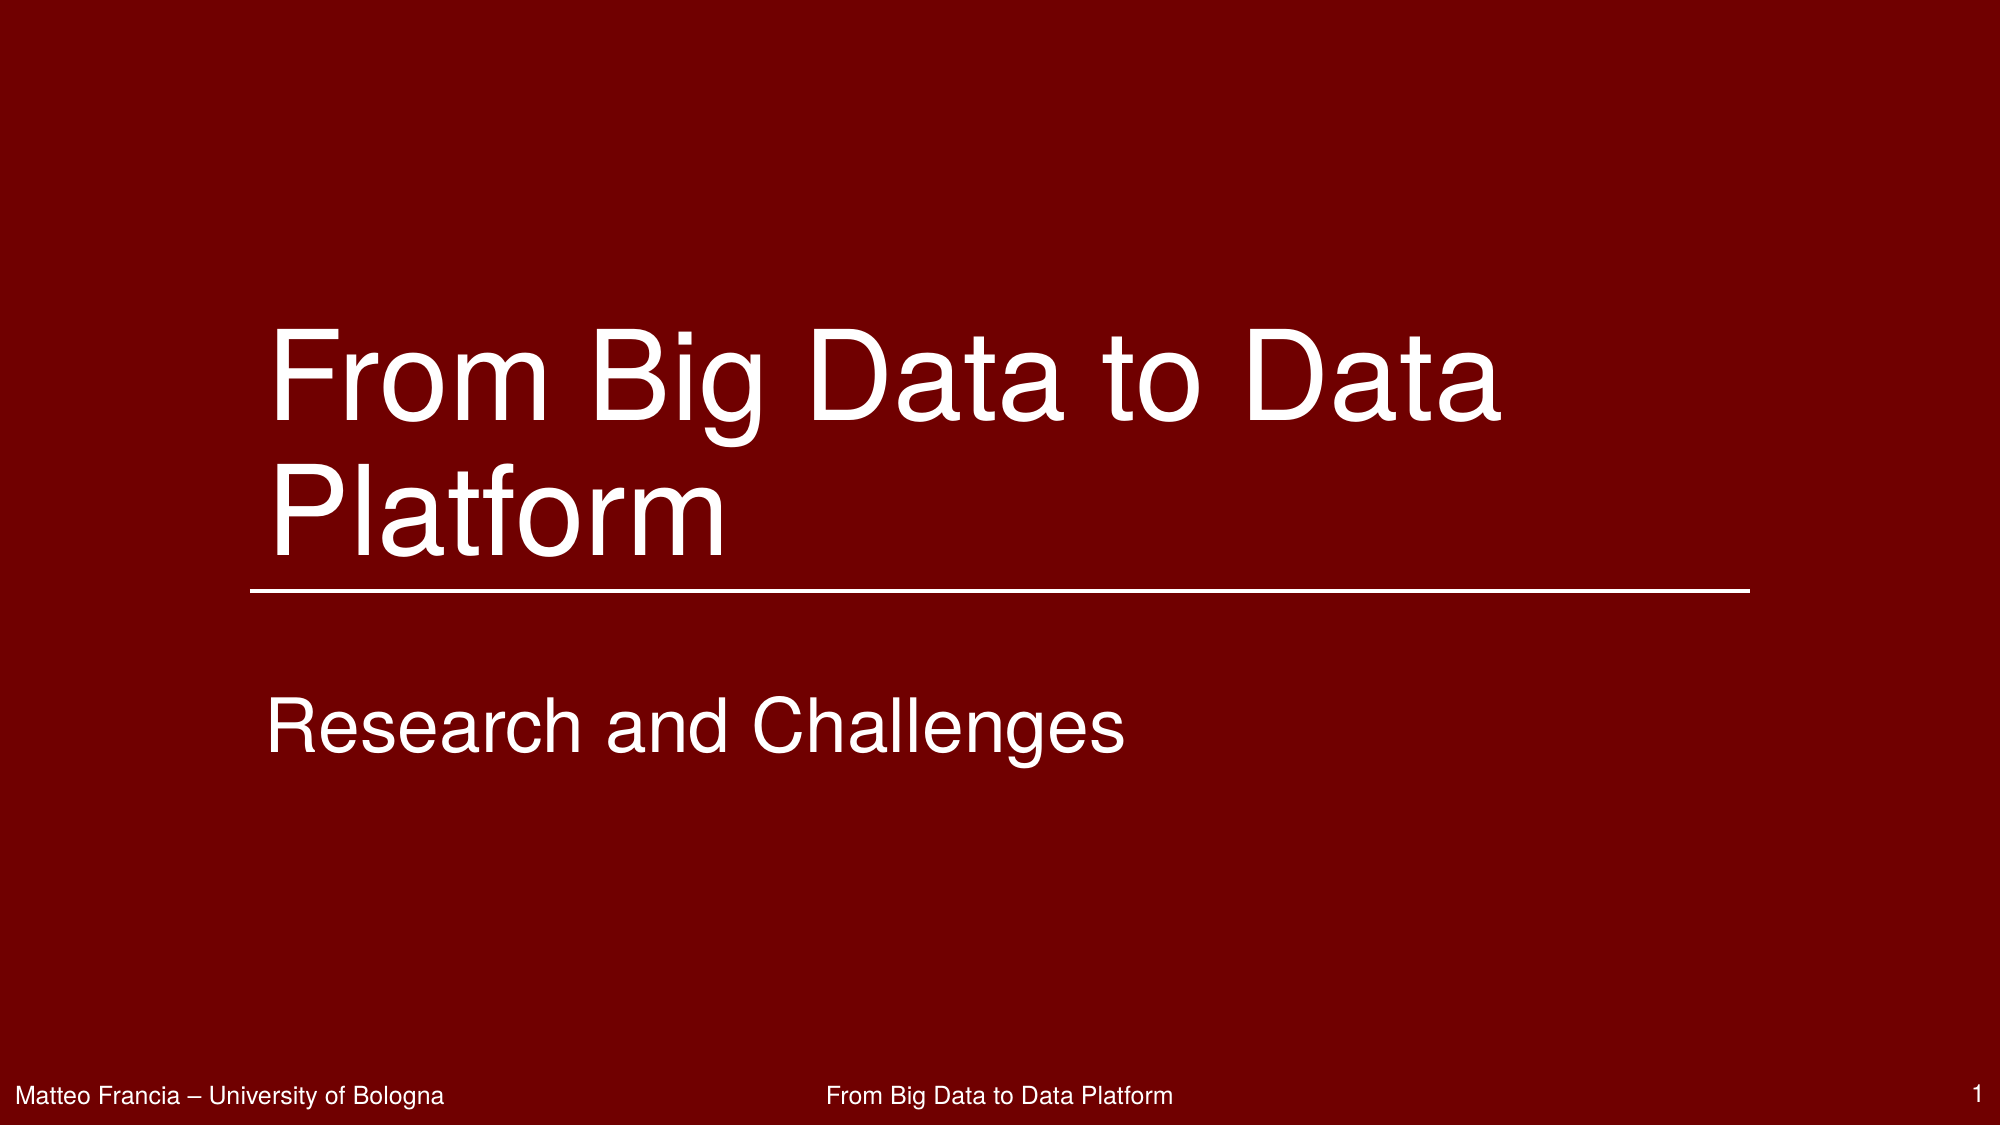

# From Big Data to Data Platform
Research and Challenges
Matteo Francia – University of Bologna
1